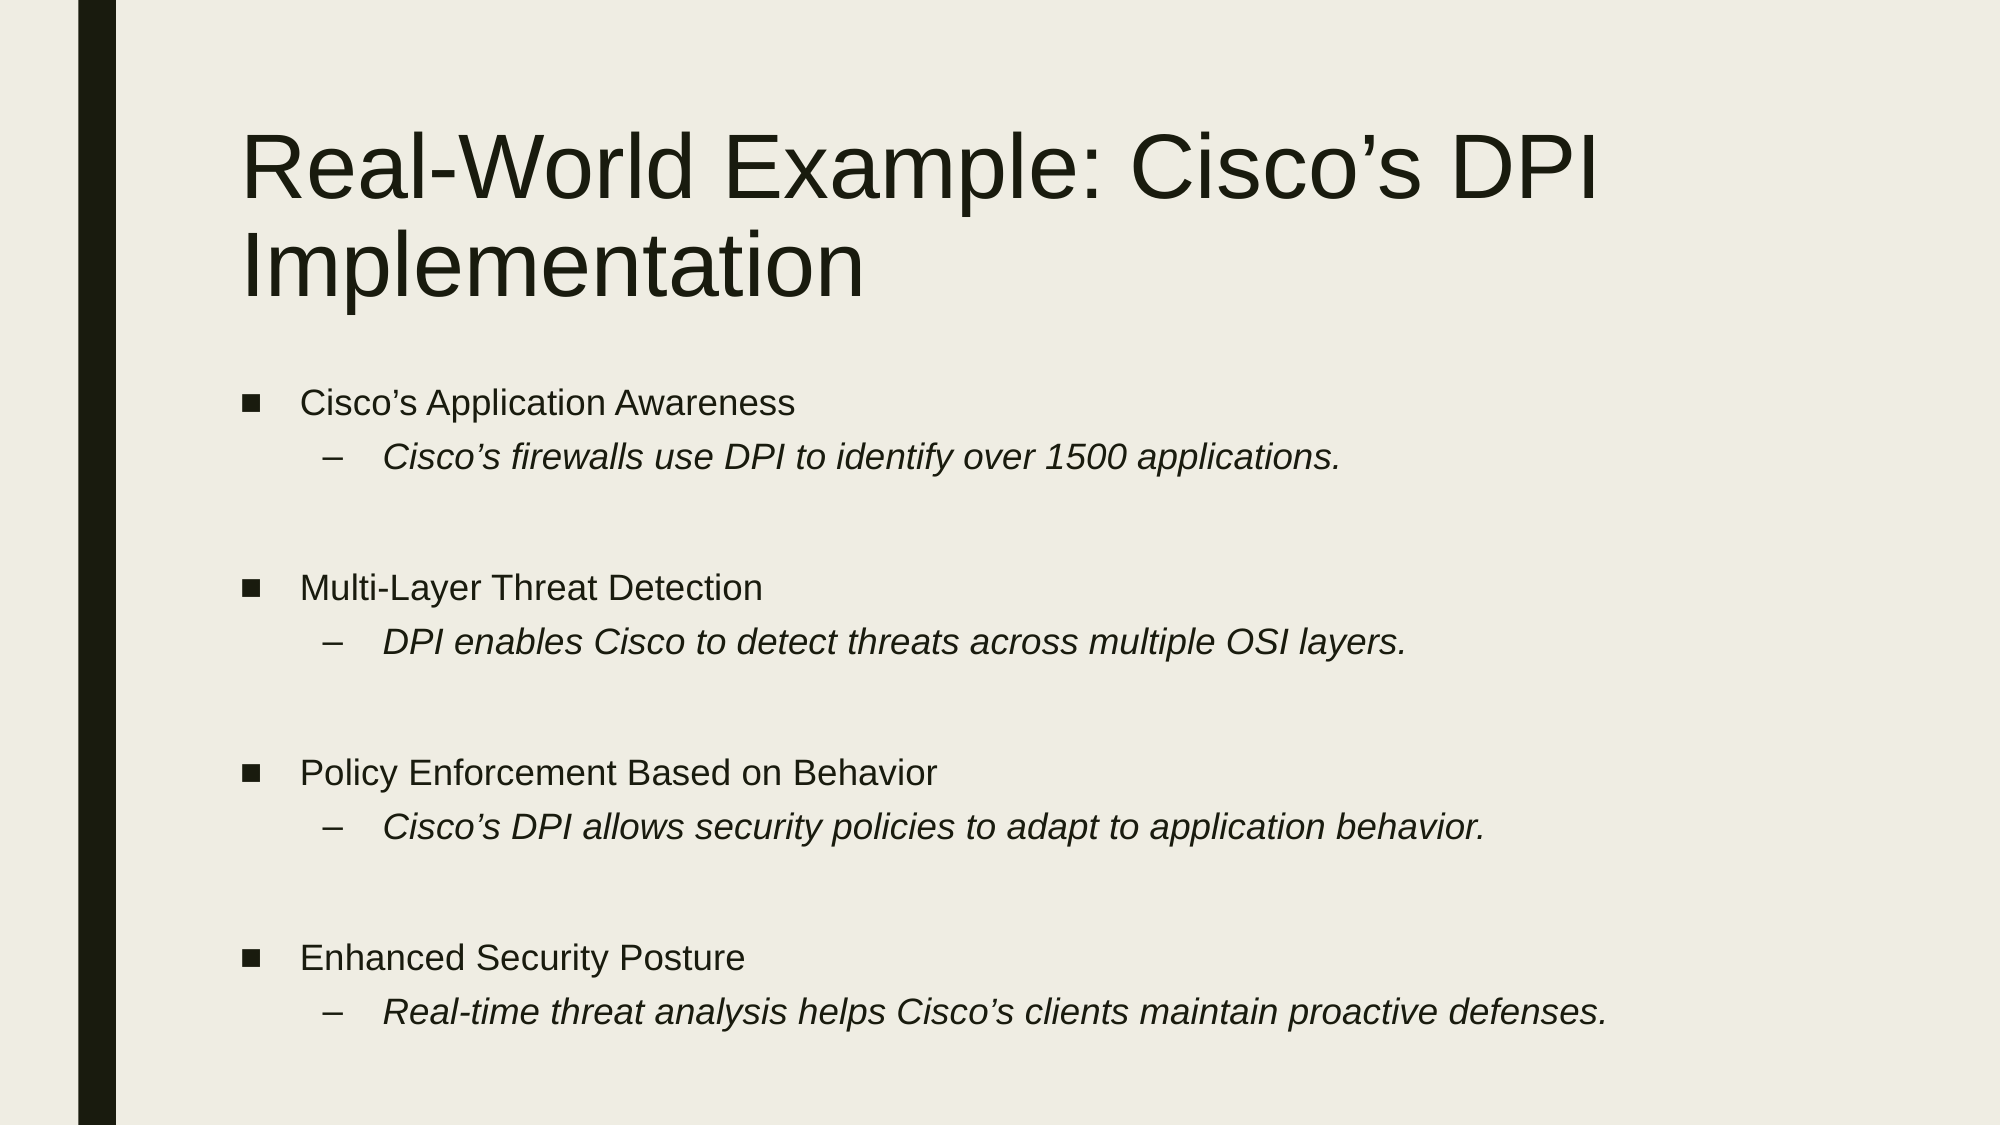

# Real-World Example: Cisco’s DPI Implementation
Cisco’s Application Awareness
Cisco’s firewalls use DPI to identify over 1500 applications.

Multi-Layer Threat Detection
DPI enables Cisco to detect threats across multiple OSI layers.

Policy Enforcement Based on Behavior
Cisco’s DPI allows security policies to adapt to application behavior.

Enhanced Security Posture
Real-time threat analysis helps Cisco’s clients maintain proactive defenses.